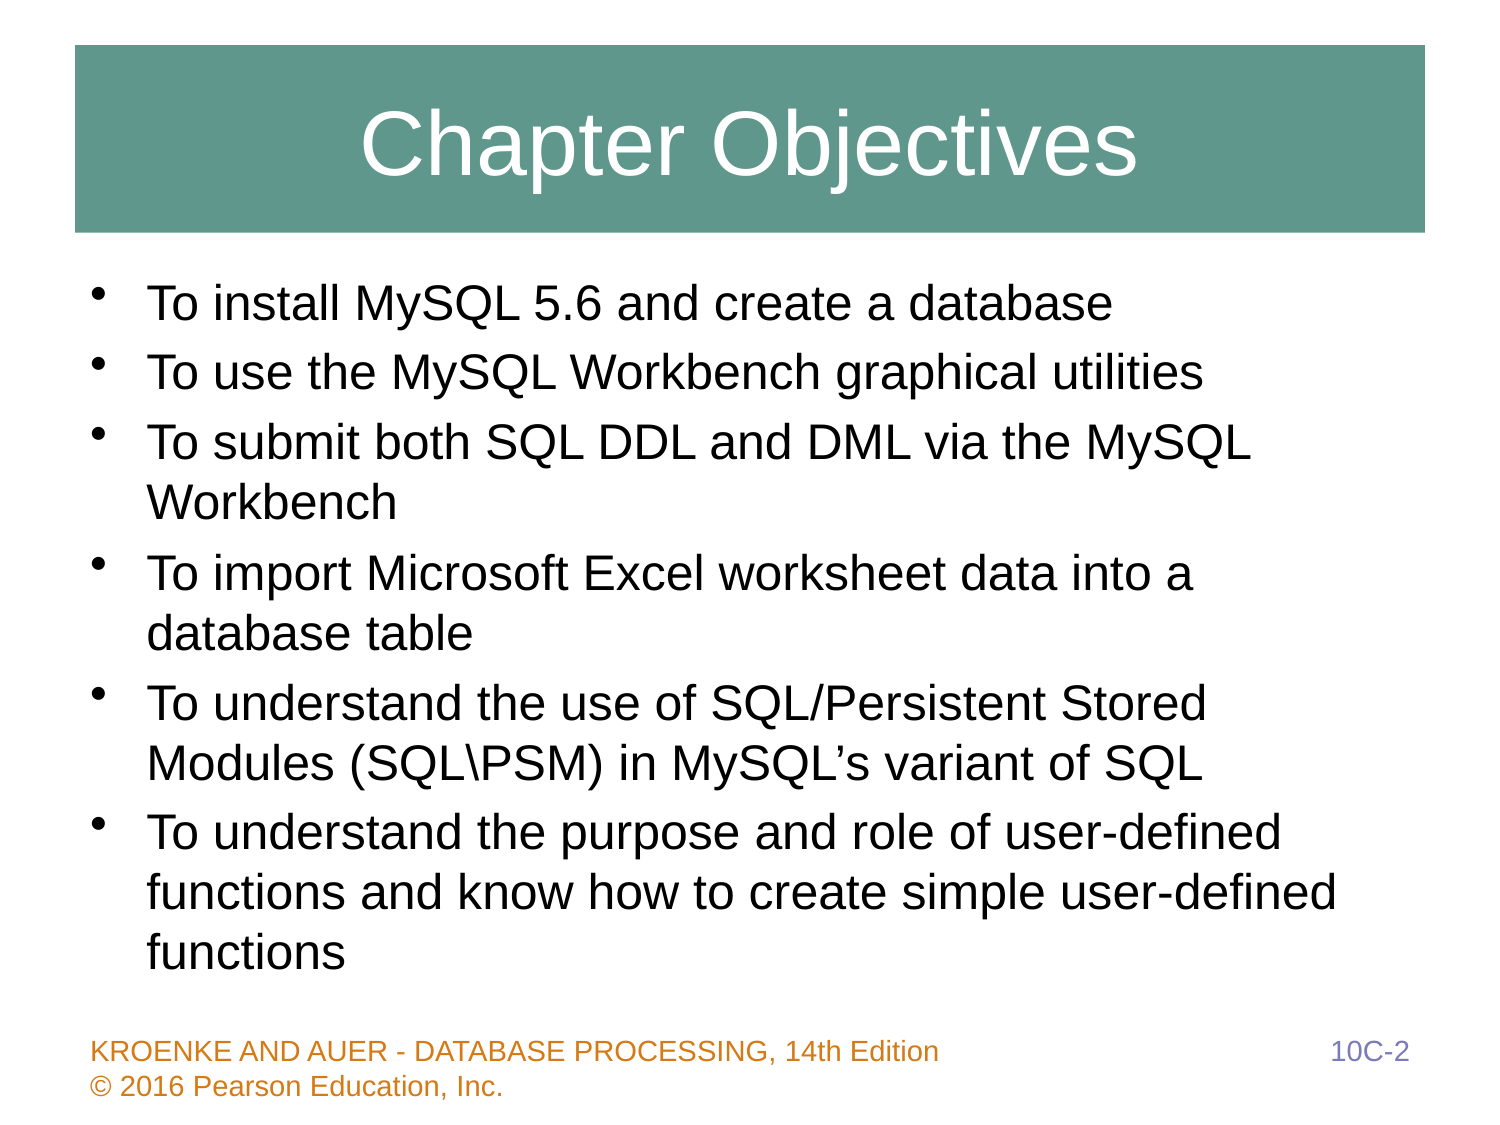

# Chapter Objectives
To install MySQL 5.6 and create a database
To use the MySQL Workbench graphical utilities
To submit both SQL DDL and DML via the MySQL Workbench
To import Microsoft Excel worksheet data into a database table
To understand the use of SQL/Persistent Stored Modules (SQL\PSM) in MySQL’s variant of SQL
To understand the purpose and role of user-defined functions and know how to create simple user-defined functions
10C-2

KROENKE AND AUER - DATABASE PROCESSING, 14th Edition © 2016 Pearson Education, Inc.